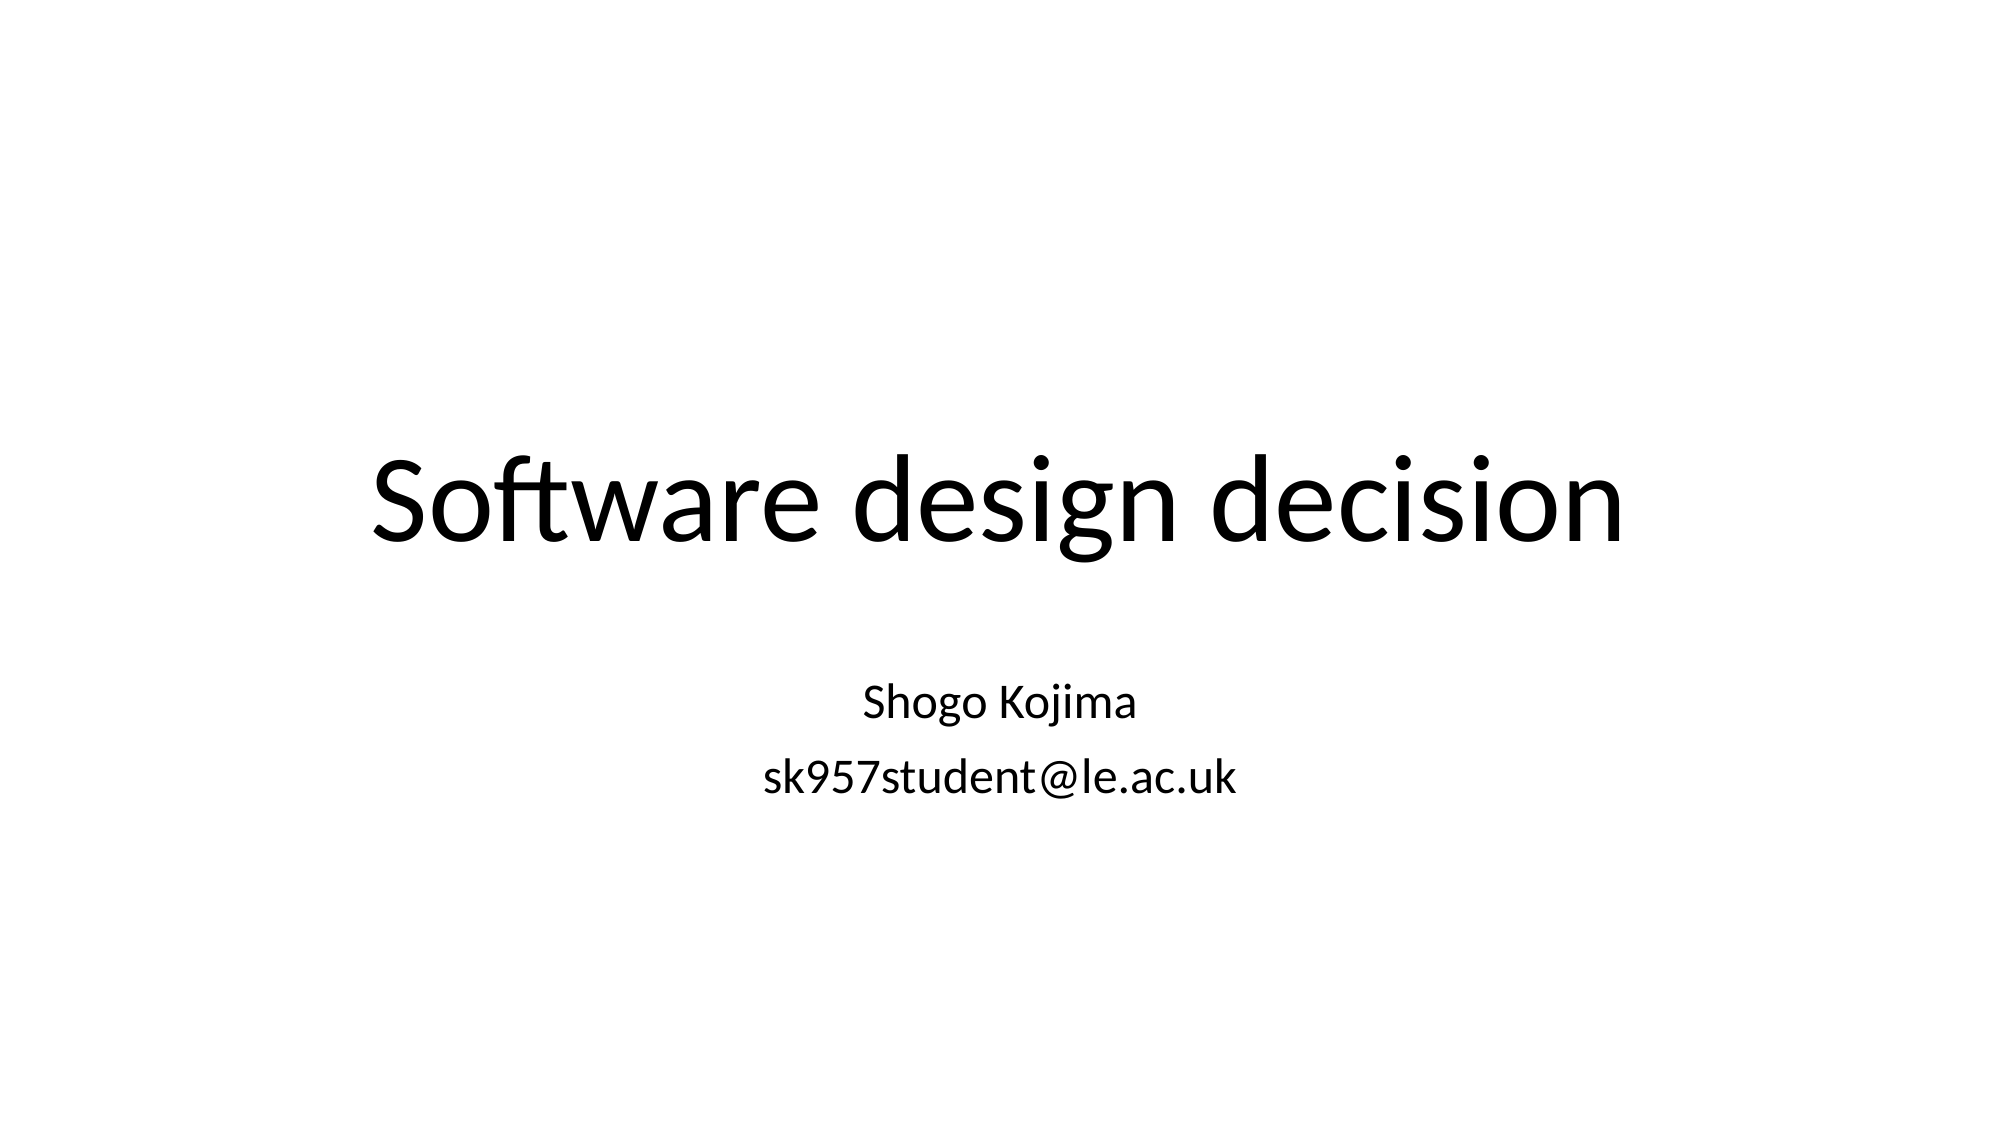

# Software design decision
Shogo Kojima
sk957student@le.ac.uk